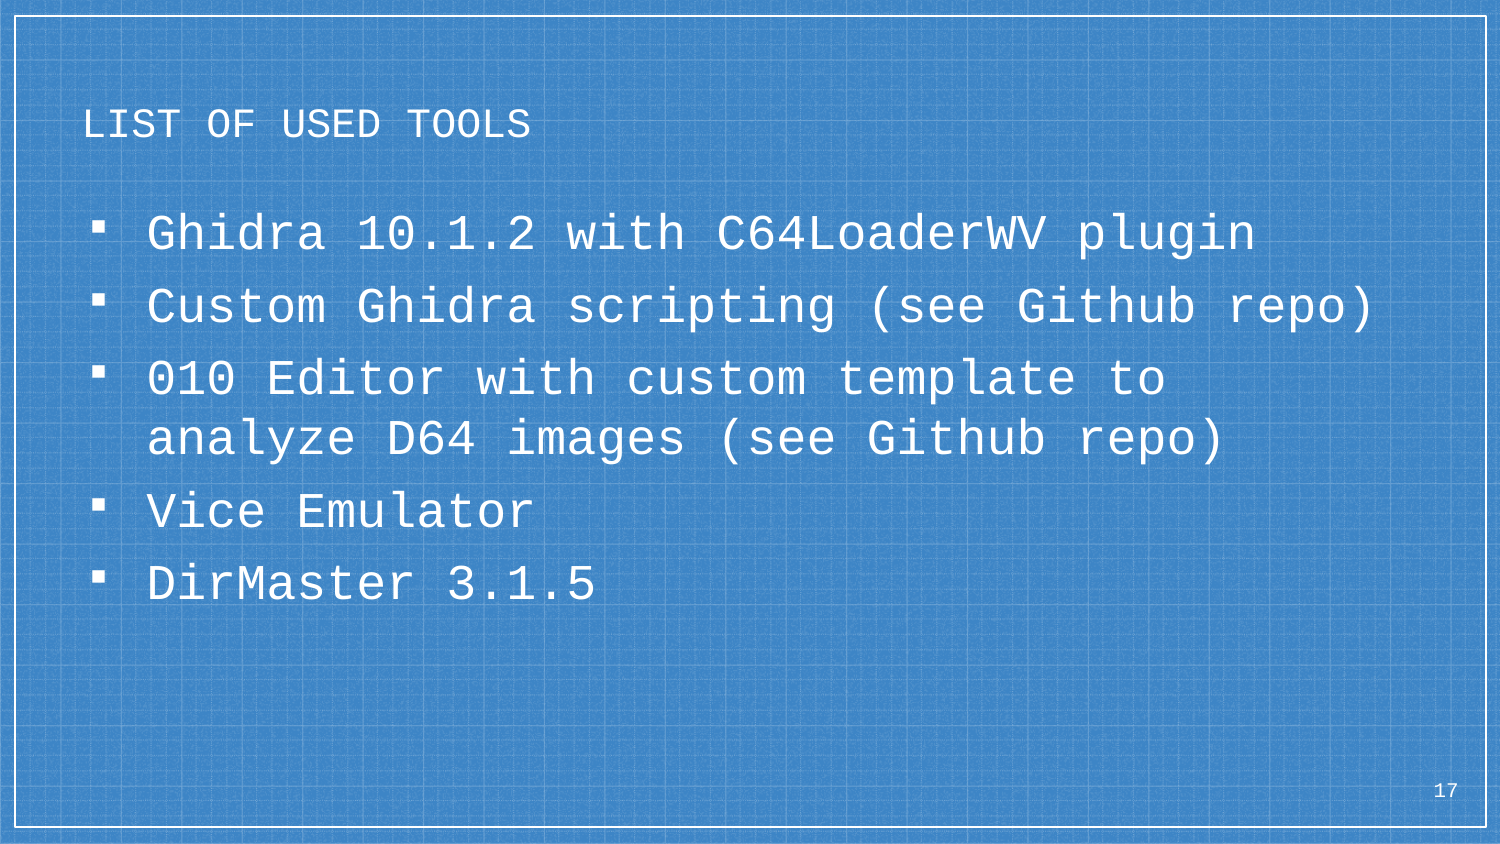

# LIST OF USED TOOLS
Ghidra 10.1.2 with C64LoaderWV plugin
Custom Ghidra scripting (see Github repo)
010 Editor with custom template to analyze D64 images (see Github repo)
Vice Emulator
DirMaster 3.1.5
17